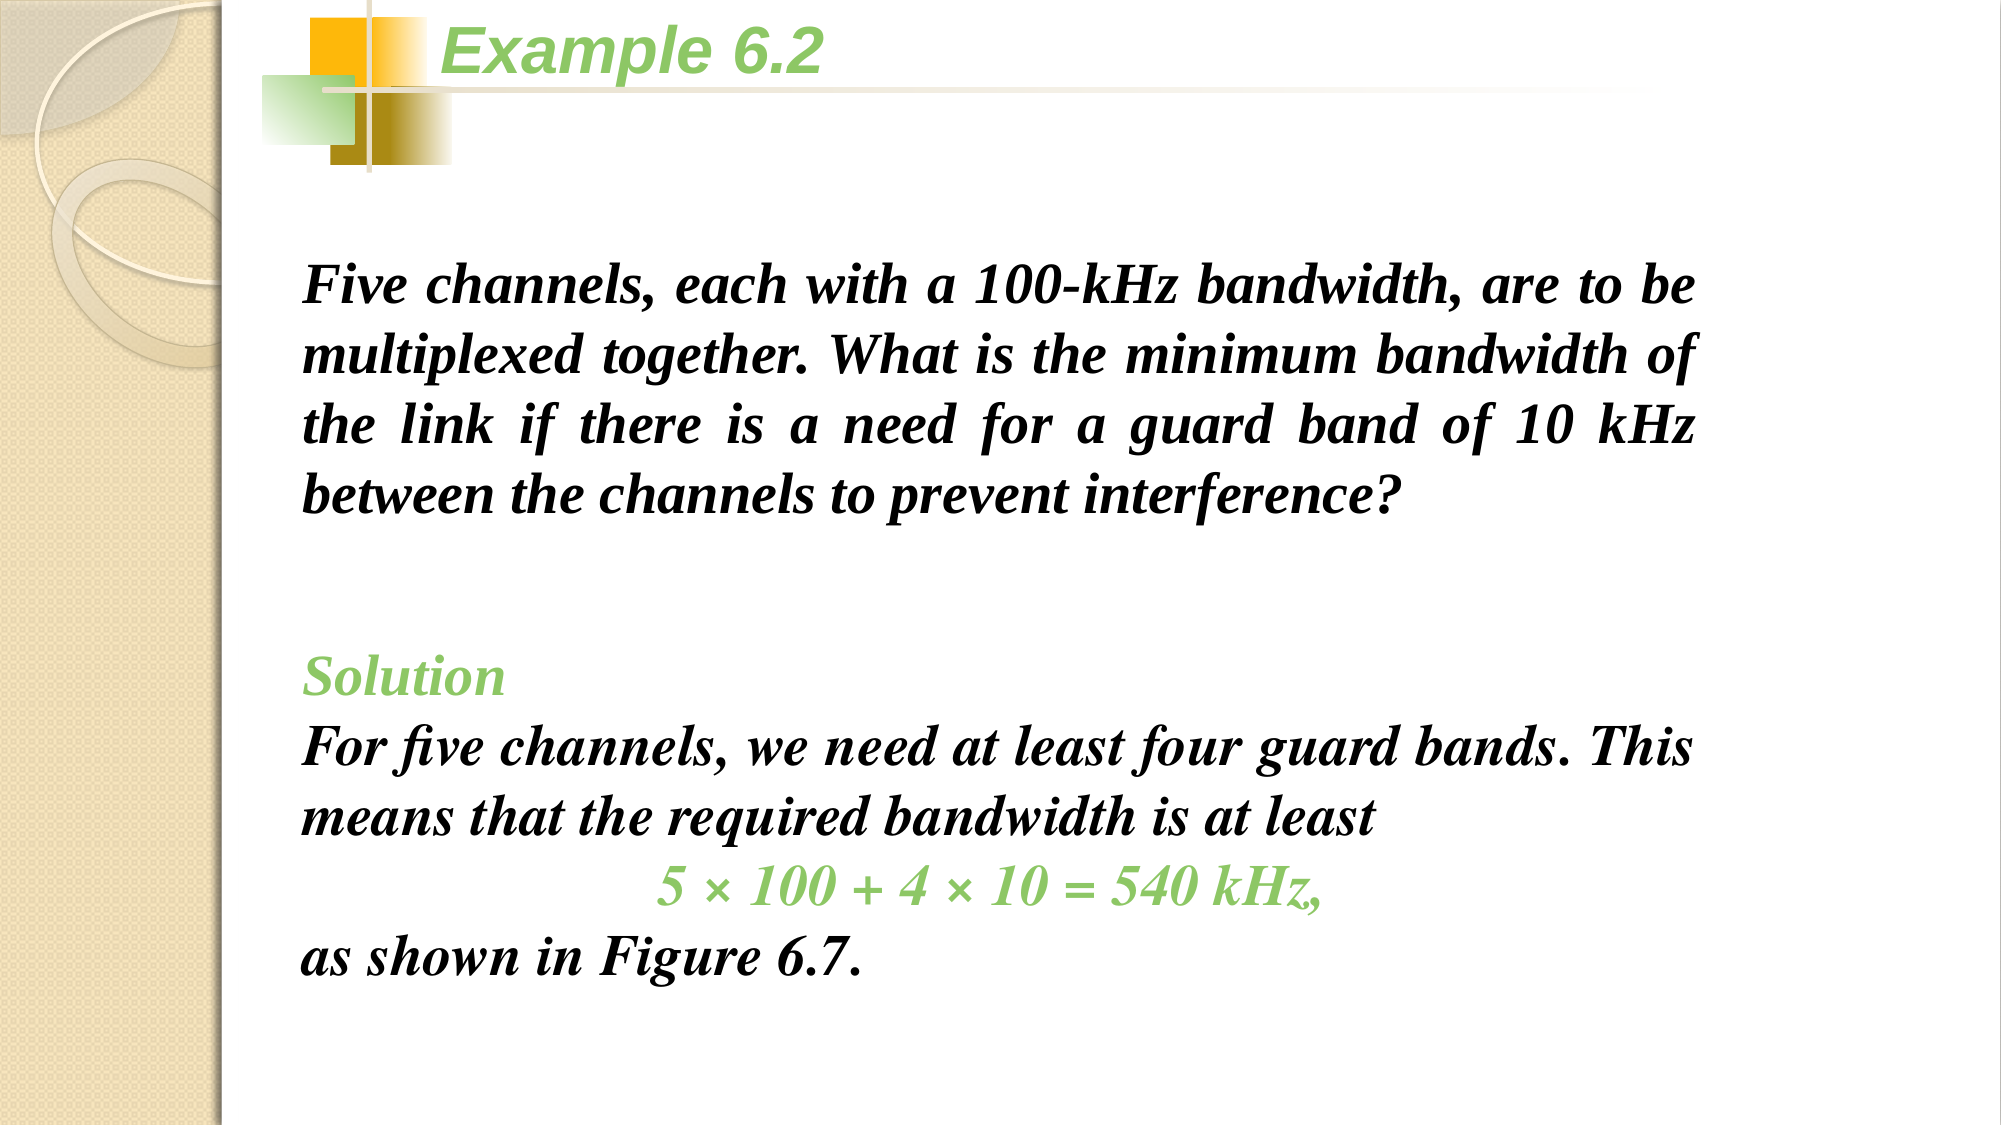

Example 6.2

Five channels, each with a 100-kHz bandwidth, are to be multiplexed together. What is the minimum bandwidth of the link if there is a need for a guard band of 10 kHz between the channels to prevent interference?
Solution
For five channels, we need at least four guard bands. This means that the required bandwidth is at least
5 × 100 + 4 × 10 = 540 kHz,
as shown in Figure 6.7.